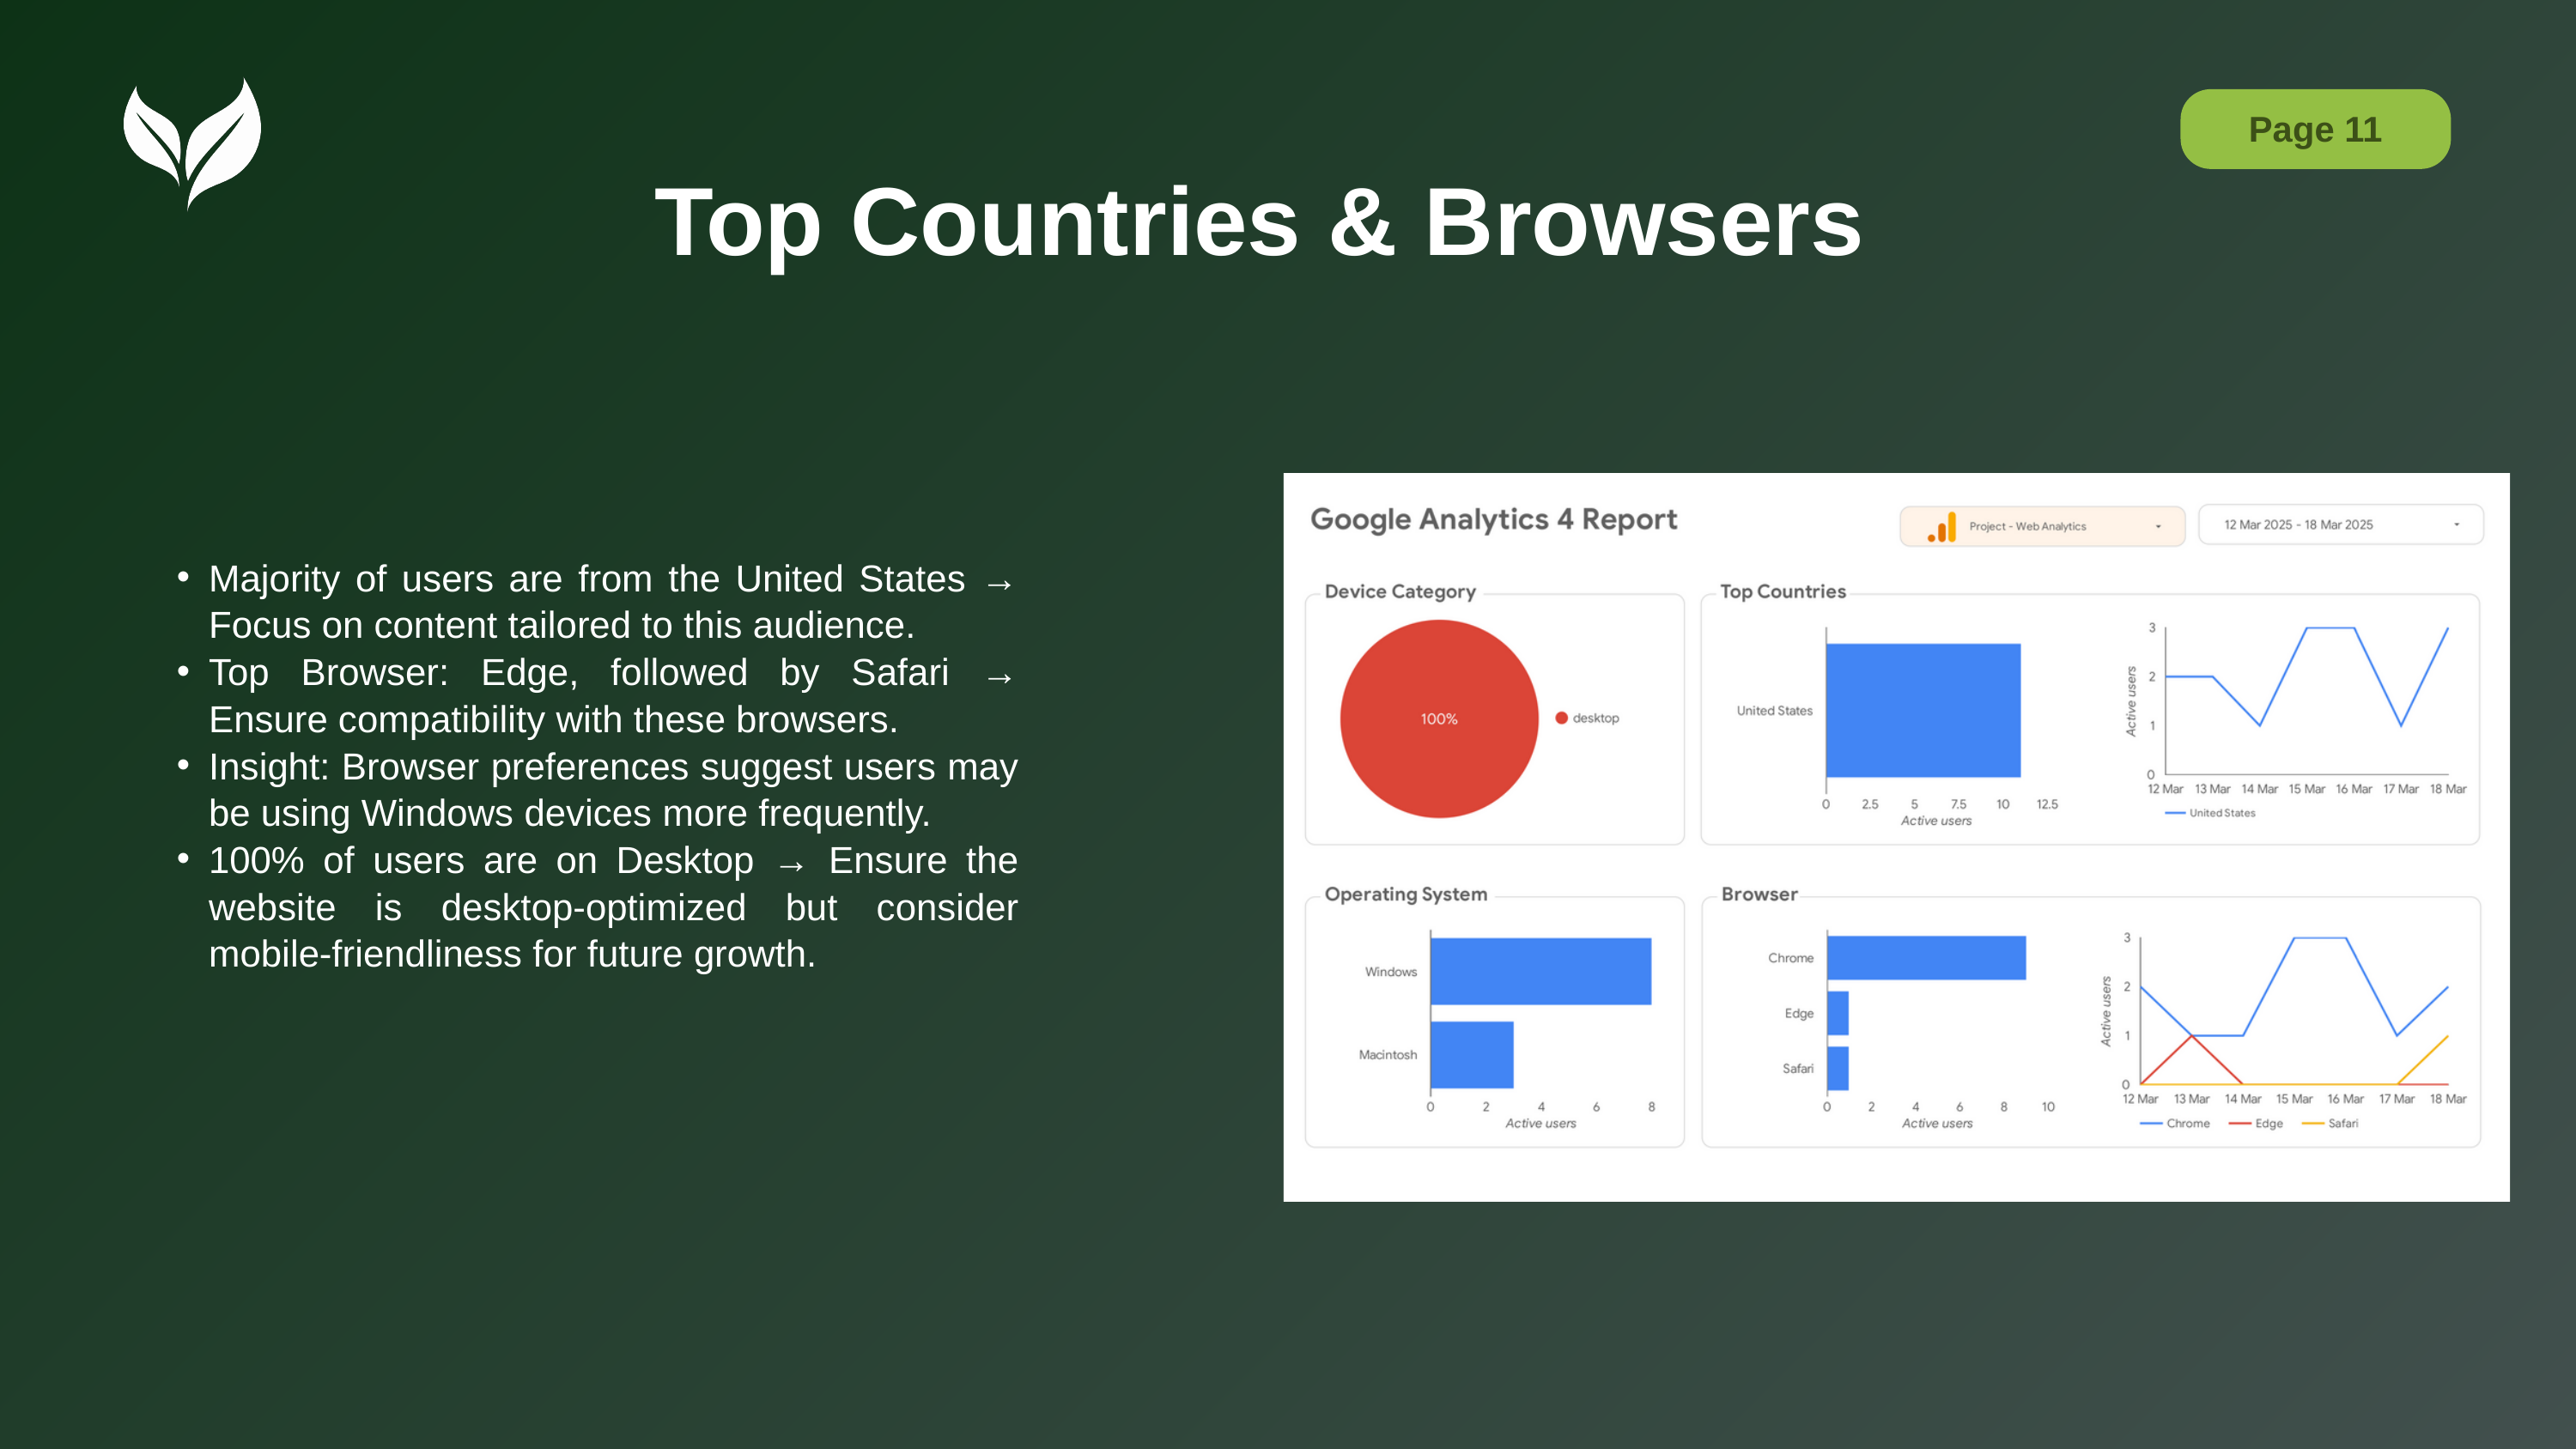

Page 11
Top Countries & Browsers

Majority of users are from the United States → Focus on content tailored to this audience.
Top Browser: Edge, followed by Safari → Ensure compatibility with these browsers.
Insight: Browser preferences suggest users may be using Windows devices more frequently.
100% of users are on Desktop → Ensure the website is desktop-optimized but consider mobile-friendliness for future growth.